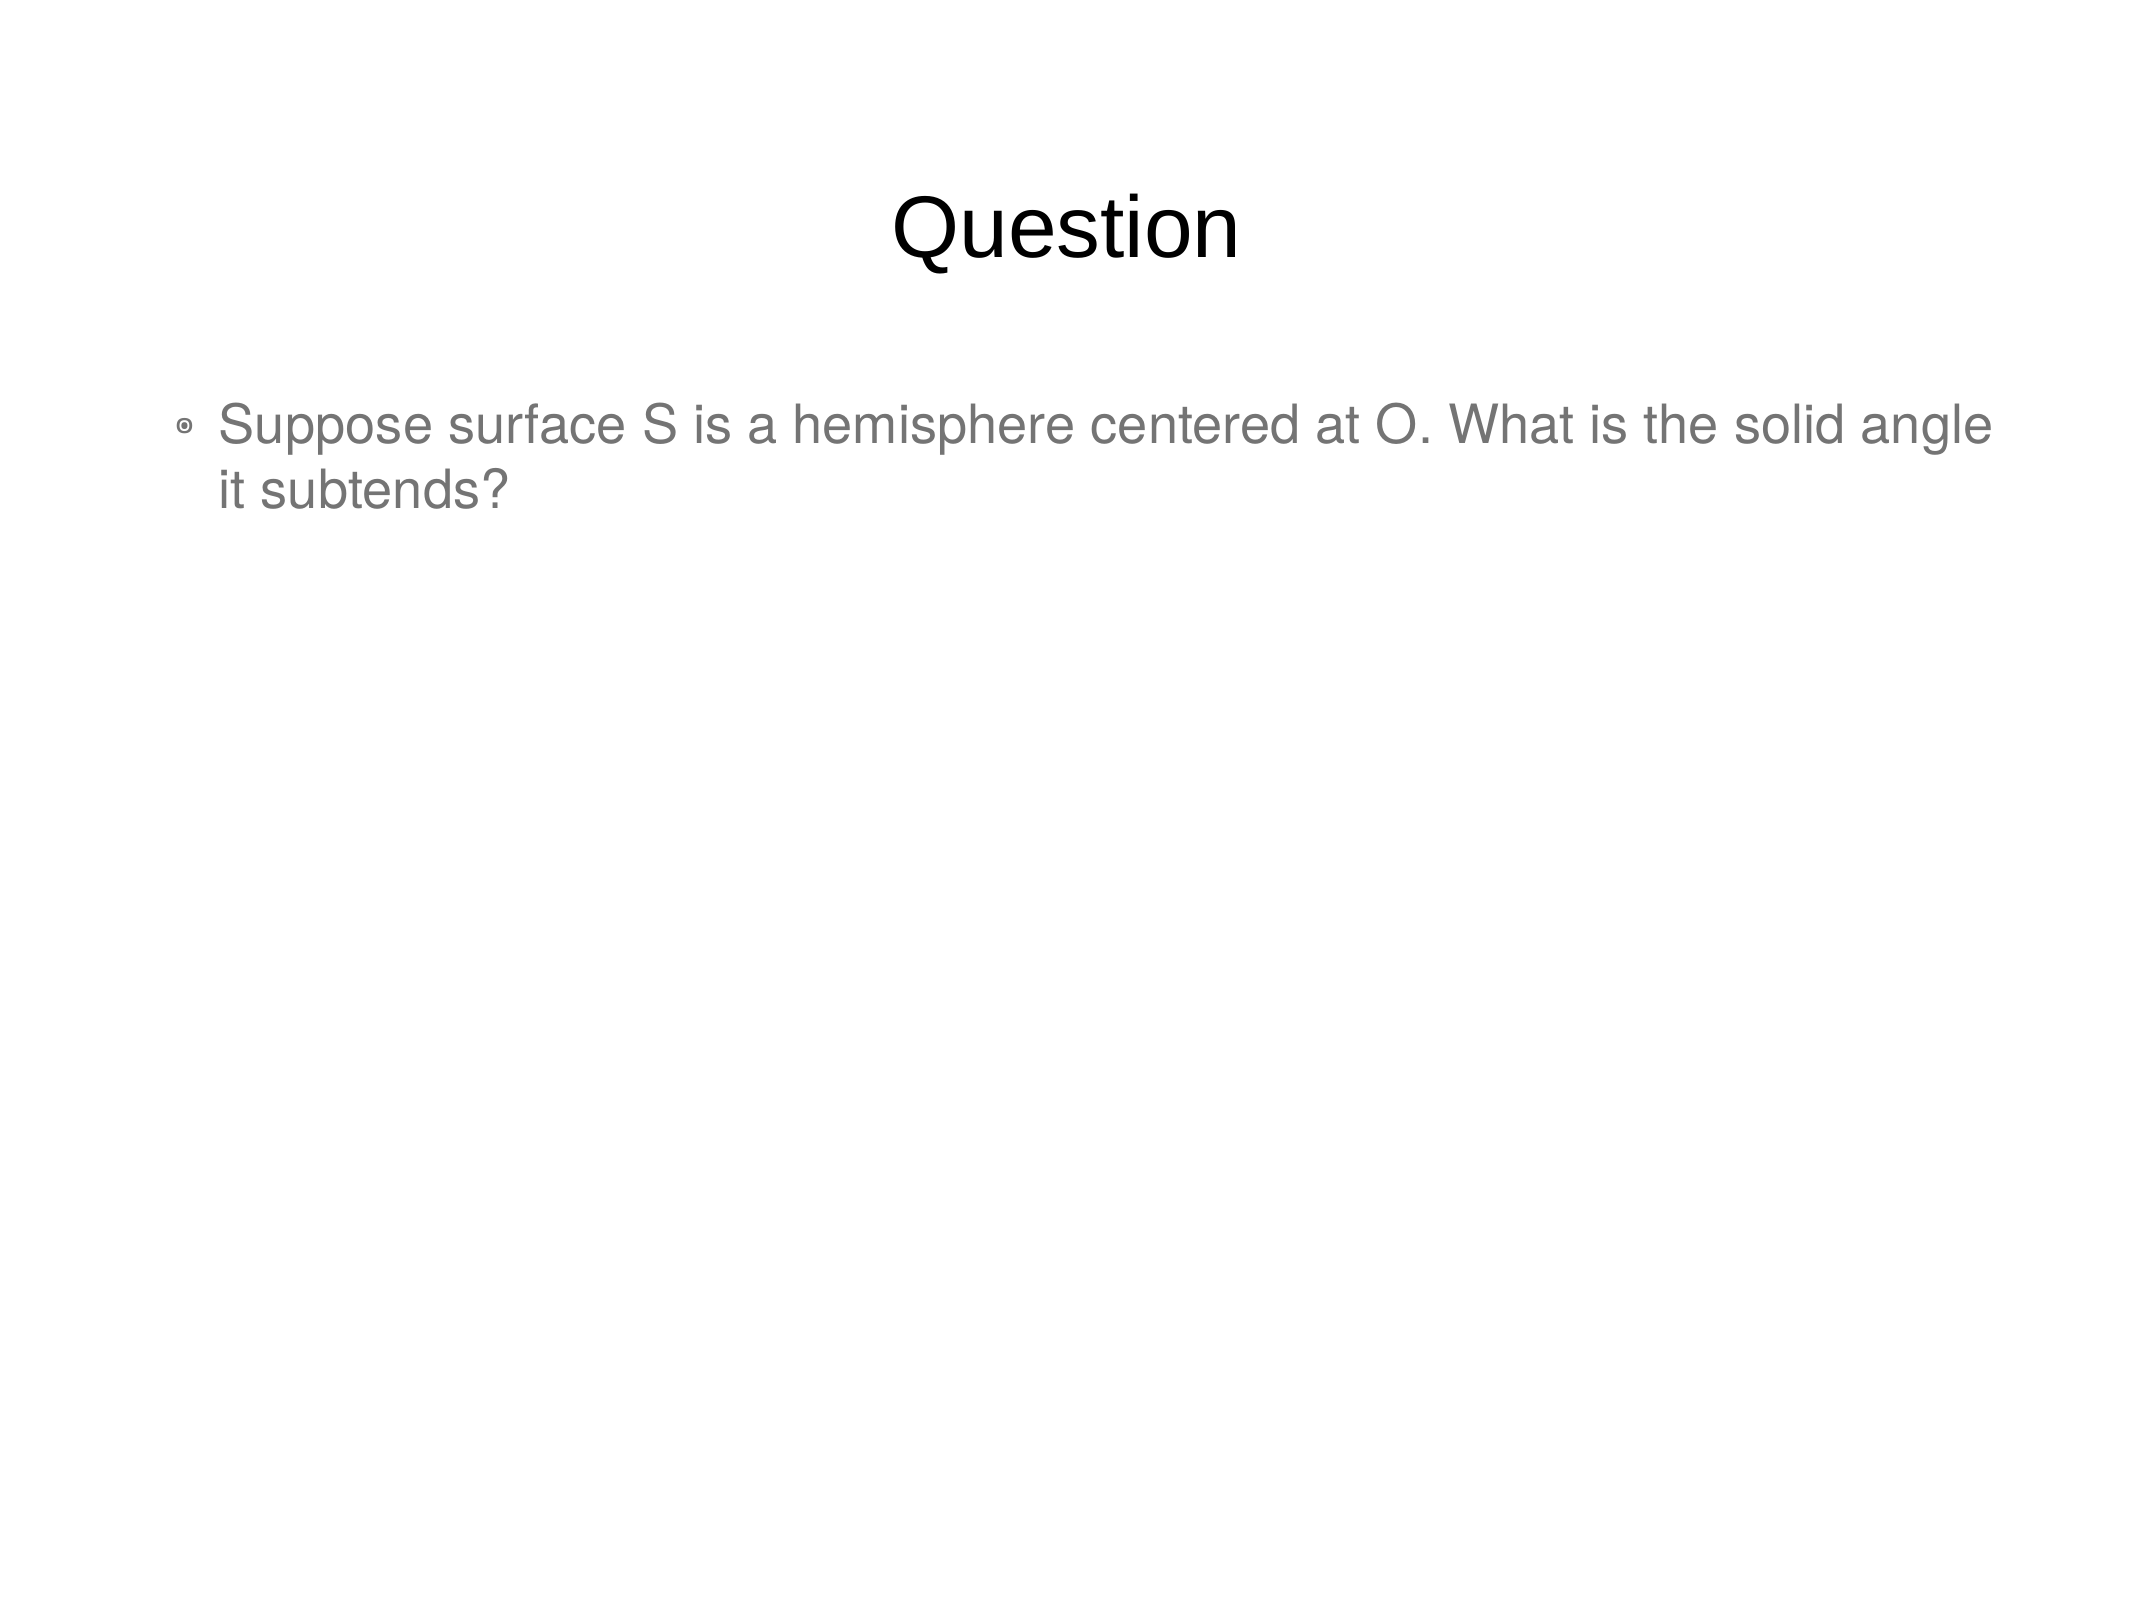

# Question
Suppose surface S is a hemisphere centered at O. What is the solid angle it subtends?